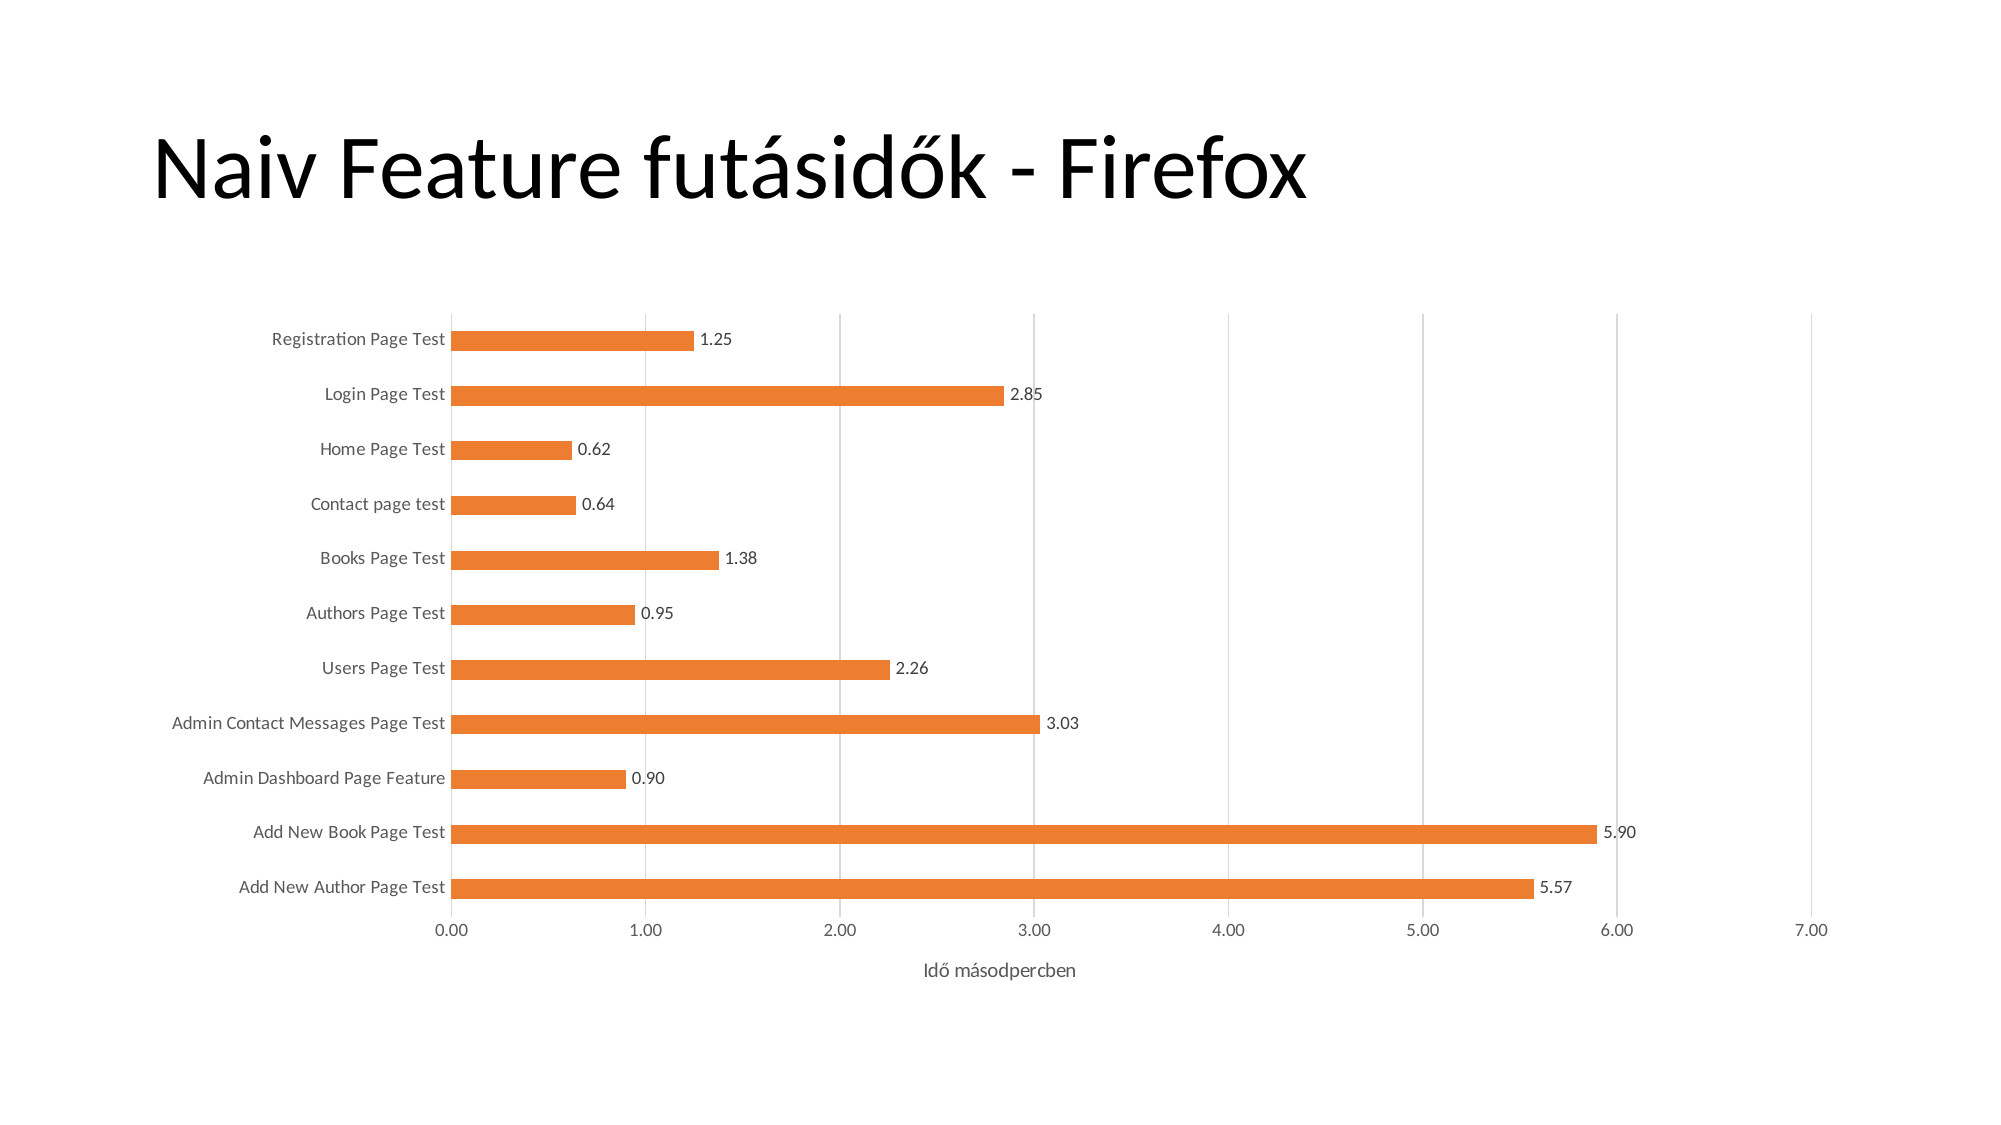

# Naiv Feature futásidők - Firefox

### Chart

| Category |  |
|---|---|
| Add New Author Page Test | 5.570365595 |
| Add New Book Page Test | 5.898633035 |
| Admin Dashboard Page Feature | 0.8983052395 |
| Admin Contact Messages Page Test | 3.031392455 |
| Users Page Test | 2.25586405499999 |
| Authors Page Test | 0.946409992499999 |
| Books Page Test | 1.37648161499999 |
| Contact page test | 0.642521983499999 |
| Home Page Test | 0.620836473499999 |
| Login Page Test | 2.84567468 |
| Registration Page Test | 1.247090825 |